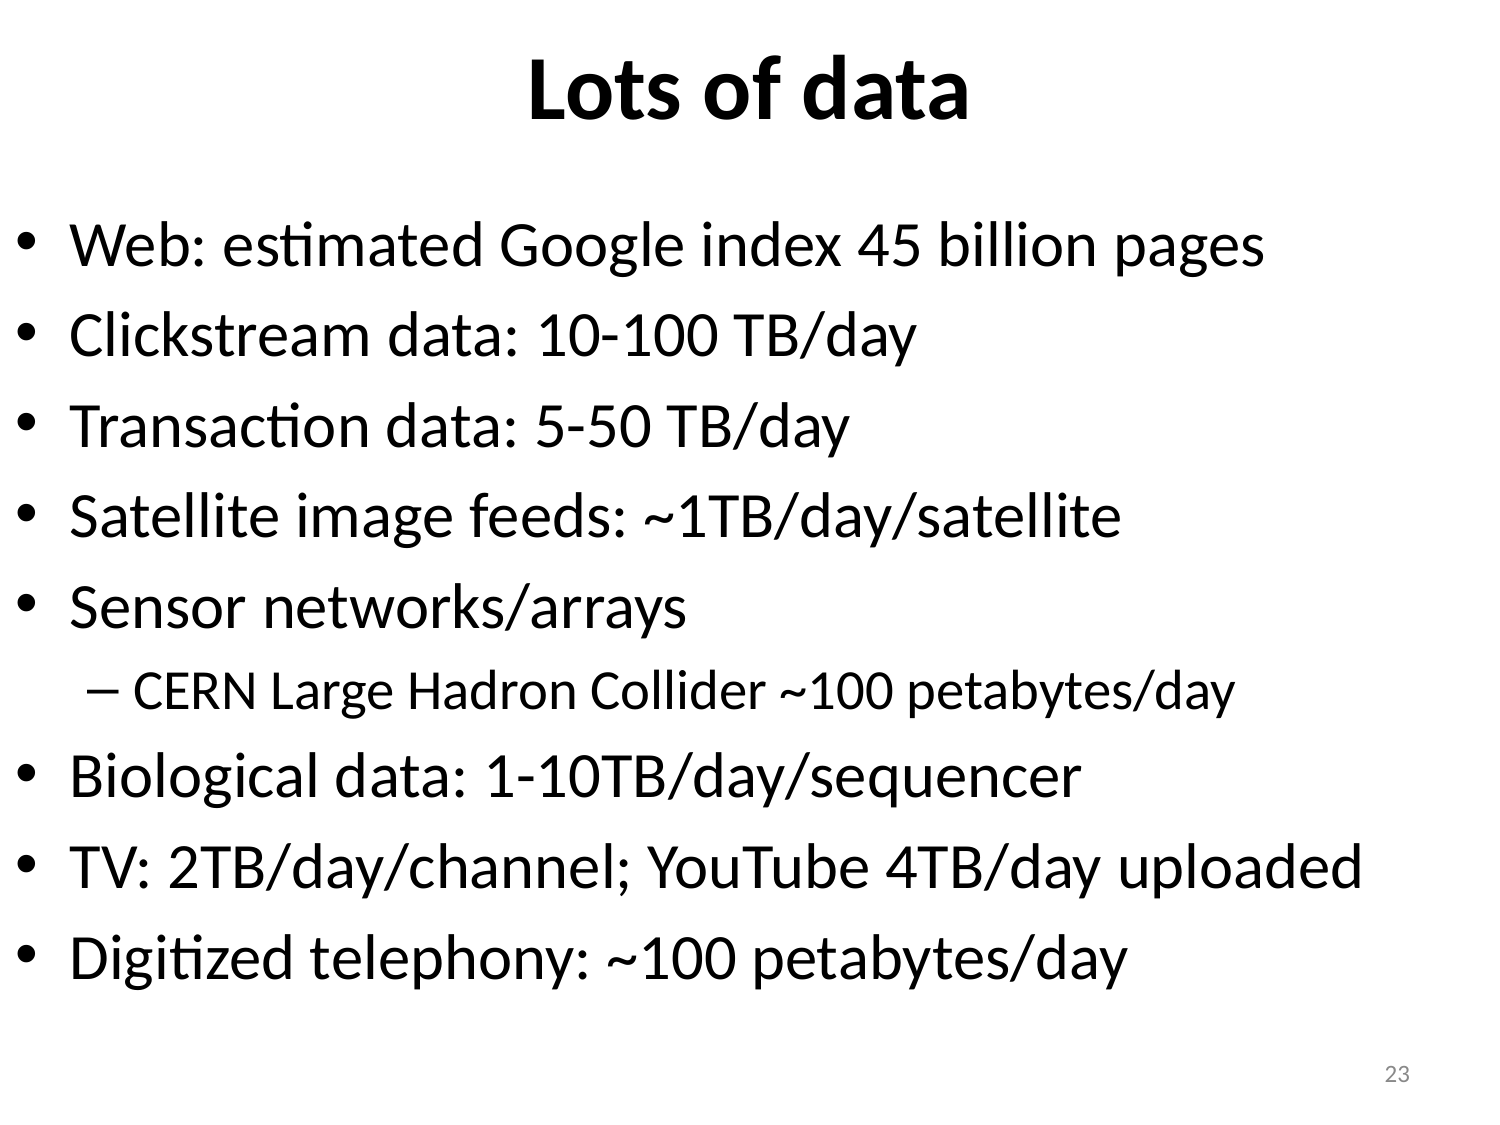

# Lots of data
Web: estimated Google index 45 billion pages
Clickstream data: 10-100 TB/day
Transaction data: 5-50 TB/day
Satellite image feeds: ~1TB/day/satellite
Sensor networks/arrays
CERN Large Hadron Collider ~100 petabytes/day
Biological data: 1-10TB/day/sequencer
TV: 2TB/day/channel; YouTube 4TB/day uploaded
Digitized telephony: ~100 petabytes/day
23